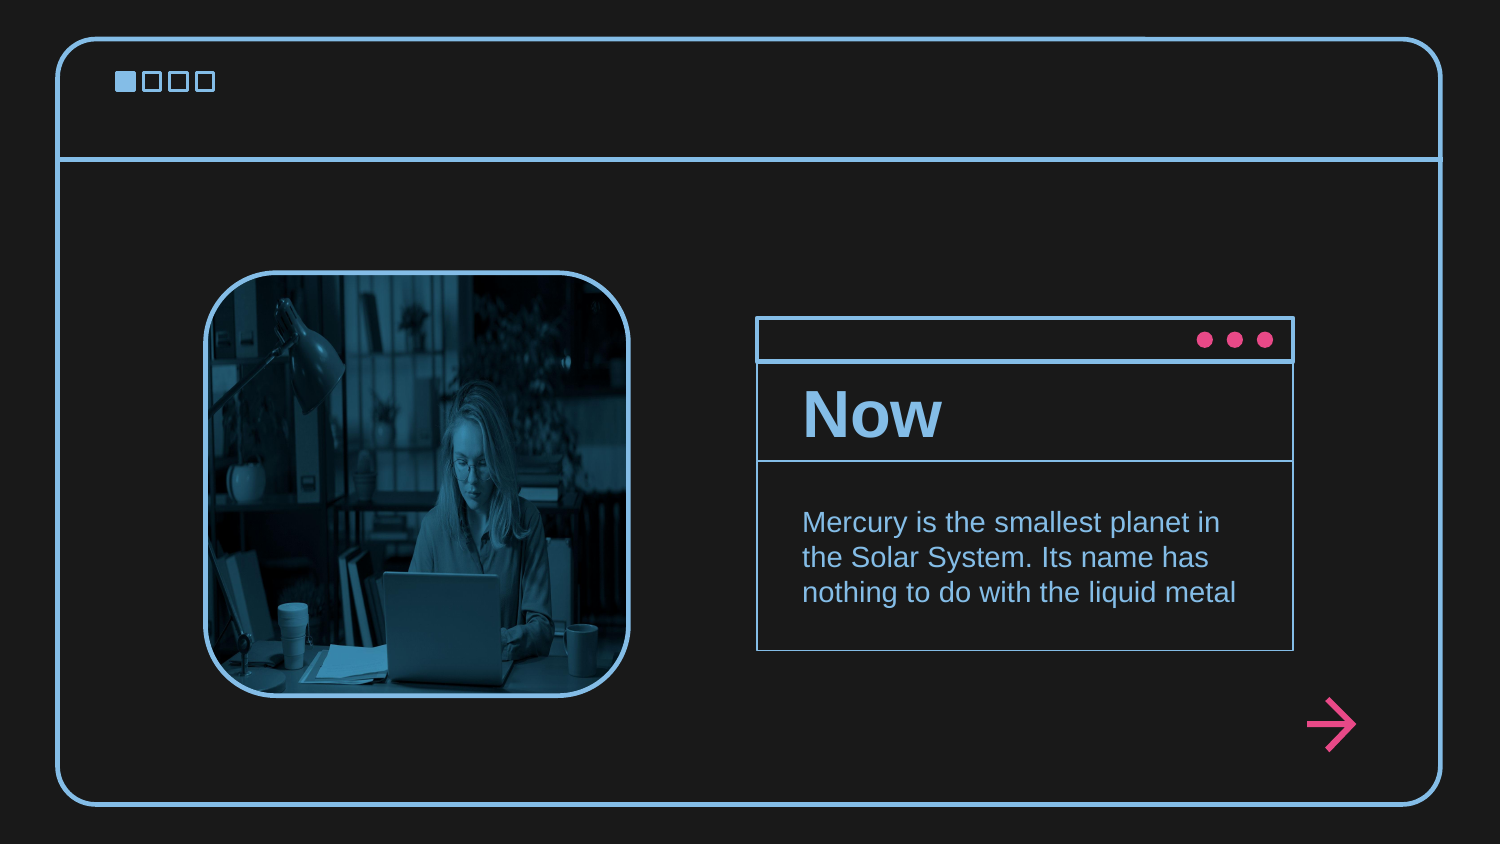

Now
Mercury is the smallest planet in the Solar System. Its name has nothing to do with the liquid metal